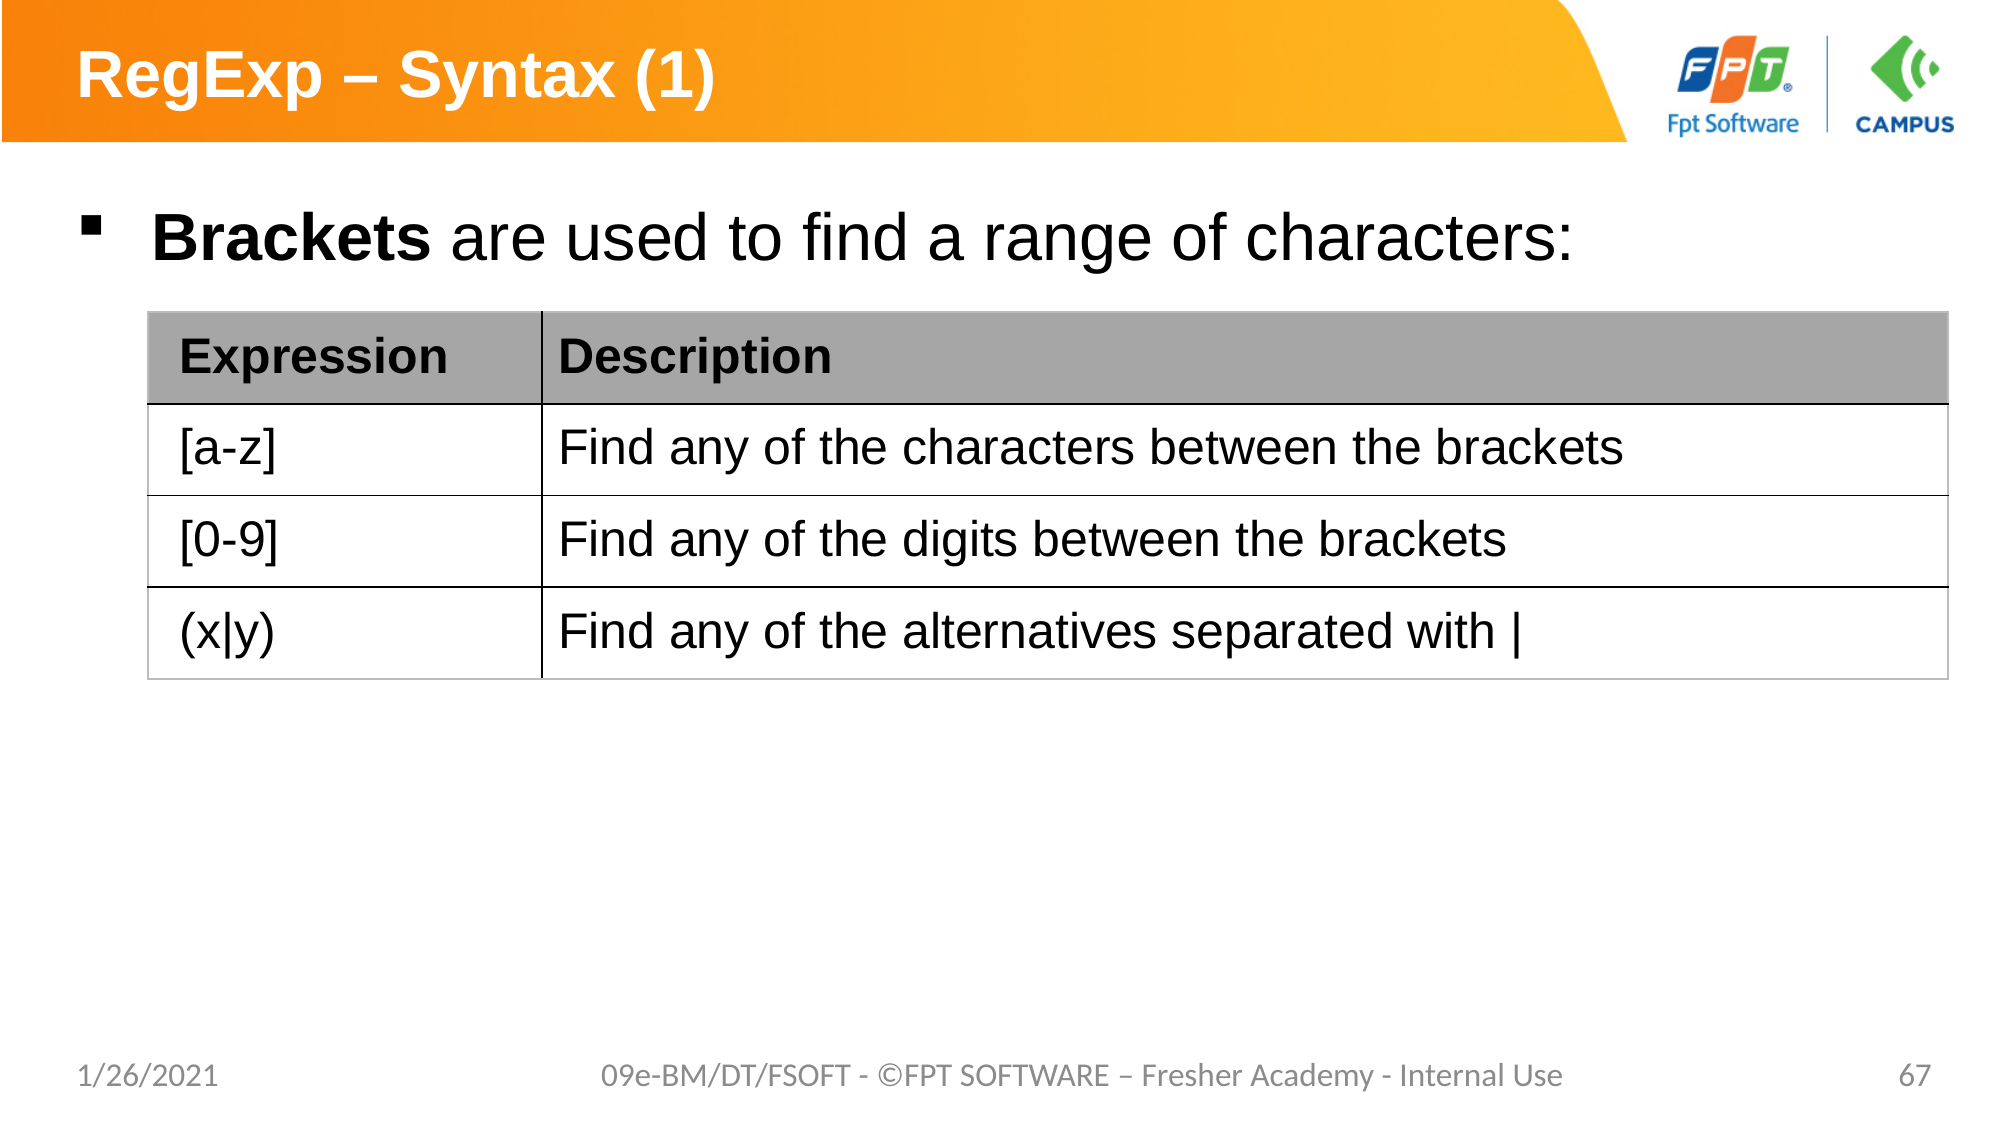

# RegExp – Syntax (1)
Brackets are used to find a range of characters:

| Expression | Description |
| --- | --- |
| [a-z] | Find any of the characters between the brackets |
| [0-9] | Find any of the digits between the brackets |
| (x|y) | Find any of the alternatives separated with | |
1/26/2021
09e-BM/DT/FSOFT - ©FPT SOFTWARE – Fresher Academy - Internal Use
67